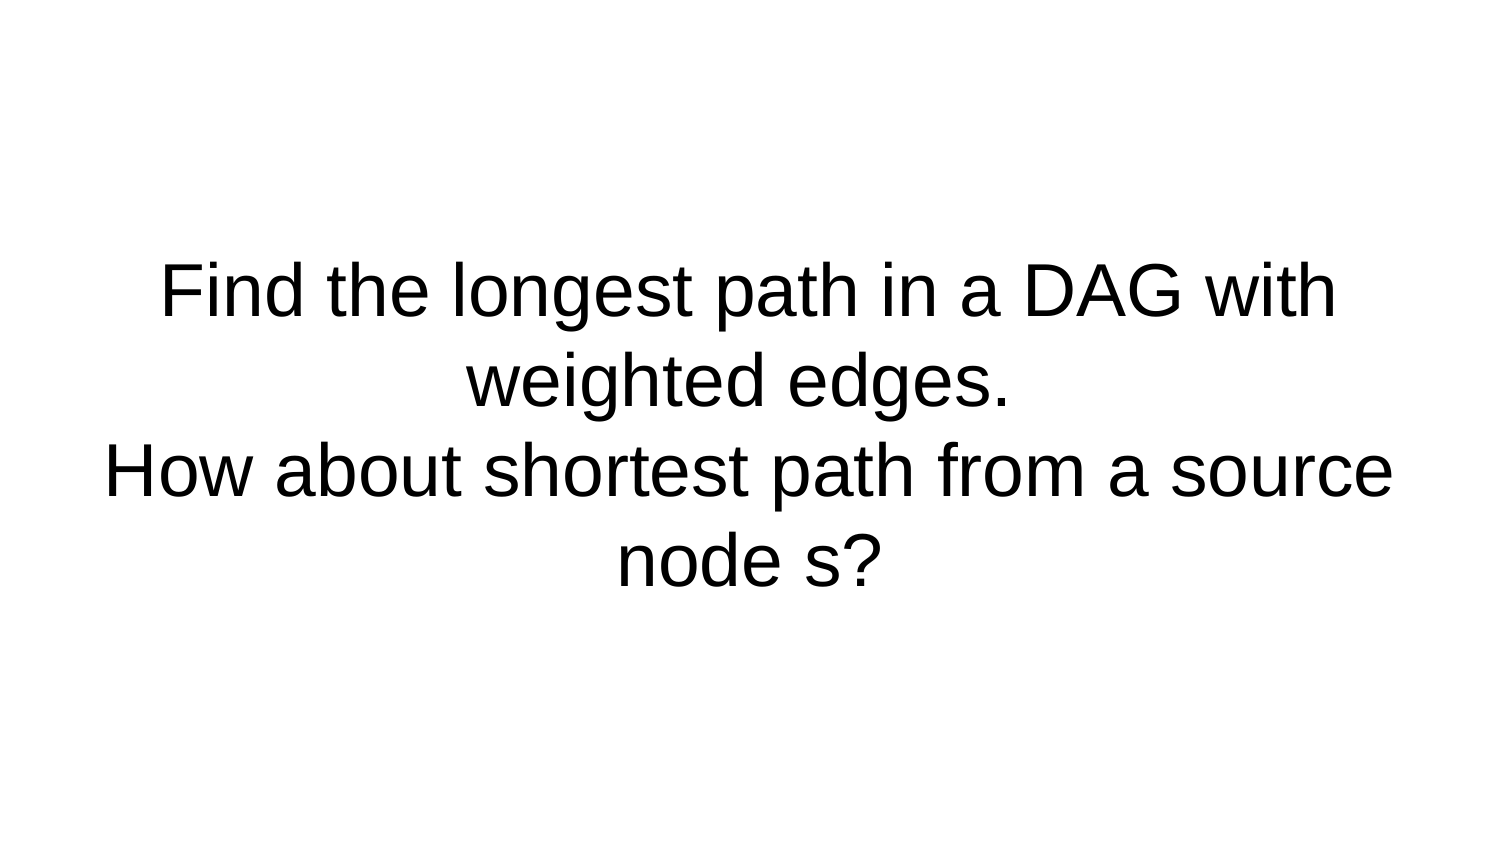

# Find the longest path in a DAG with weighted edges.
How about shortest path from a source node s?